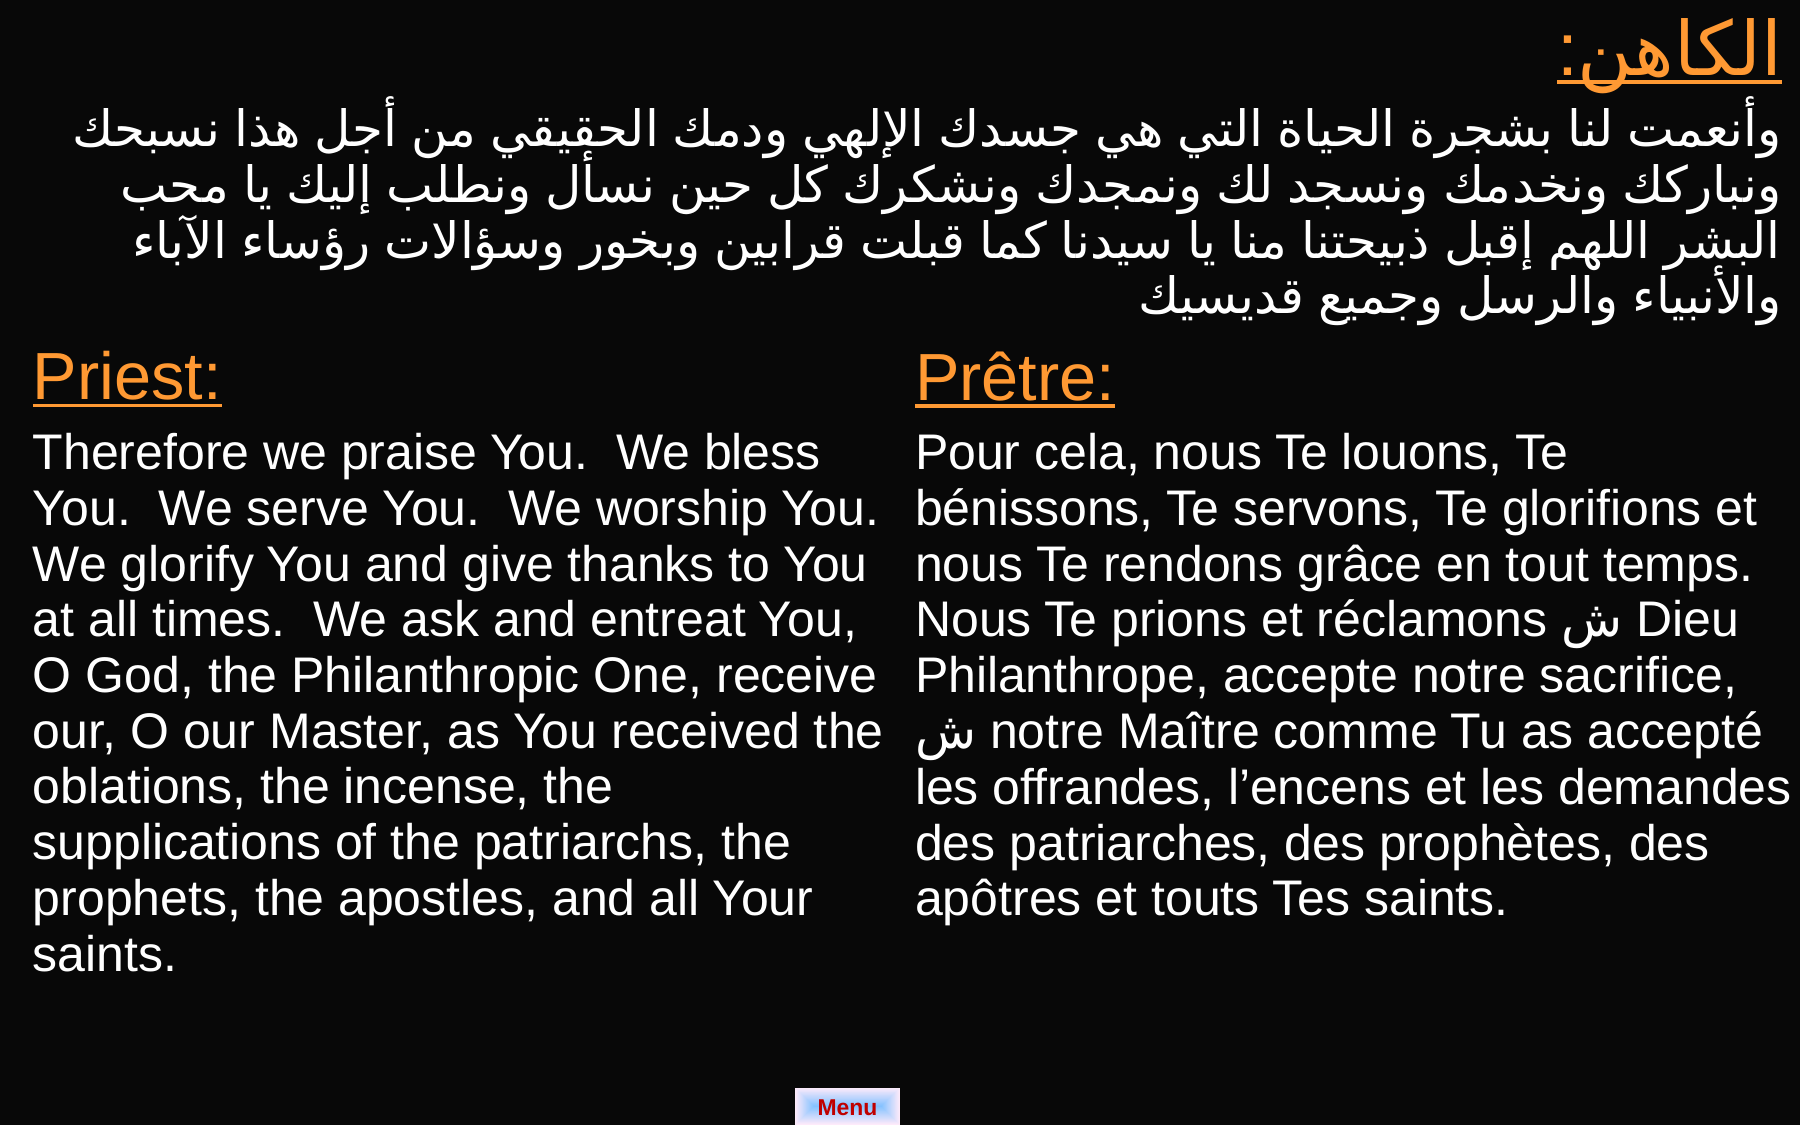

| الكاهن: وأنعمت لنا بشجرة الحياة التي هي جسدك الإلهي ودمك الحقيقي من أجل هذا نسبحك ونباركك ونخدمك ونسجد لك ونمجدك ونشكرك كل حين نسأل ونطلب إليك يا محب البشر اللهم إقبل ذبيحتنا منا يا سيدنا كما قبلت قرابين وبخور وسؤالات رؤساء الآباء والأنبياء والرسل وجميع قديسيك |  |
| --- | --- |
| Priest: Therefore we praise You. We bless You. We serve You. We worship You. We glorify You and give thanks to You at all times. We ask and entreat You, O God, the Philanthropic One, receive our, O our Master, as You received the oblations, the incense, the supplications of the patriarchs, the prophets, the apostles, and all Your saints. | Prêtre: Pour cela, nous Te louons, Te bénissons, Te servons, Te glorifions et nous Te rendons grâce en tout temps. Nous Te prions et réclamons ش Dieu Philanthrope, accepte notre sacrifice, ش notre Maître comme Tu as accepté les offrandes, l’encens et les demandes des patriarches, des prophètes, des apôtres et touts Tes saints. |

Menu